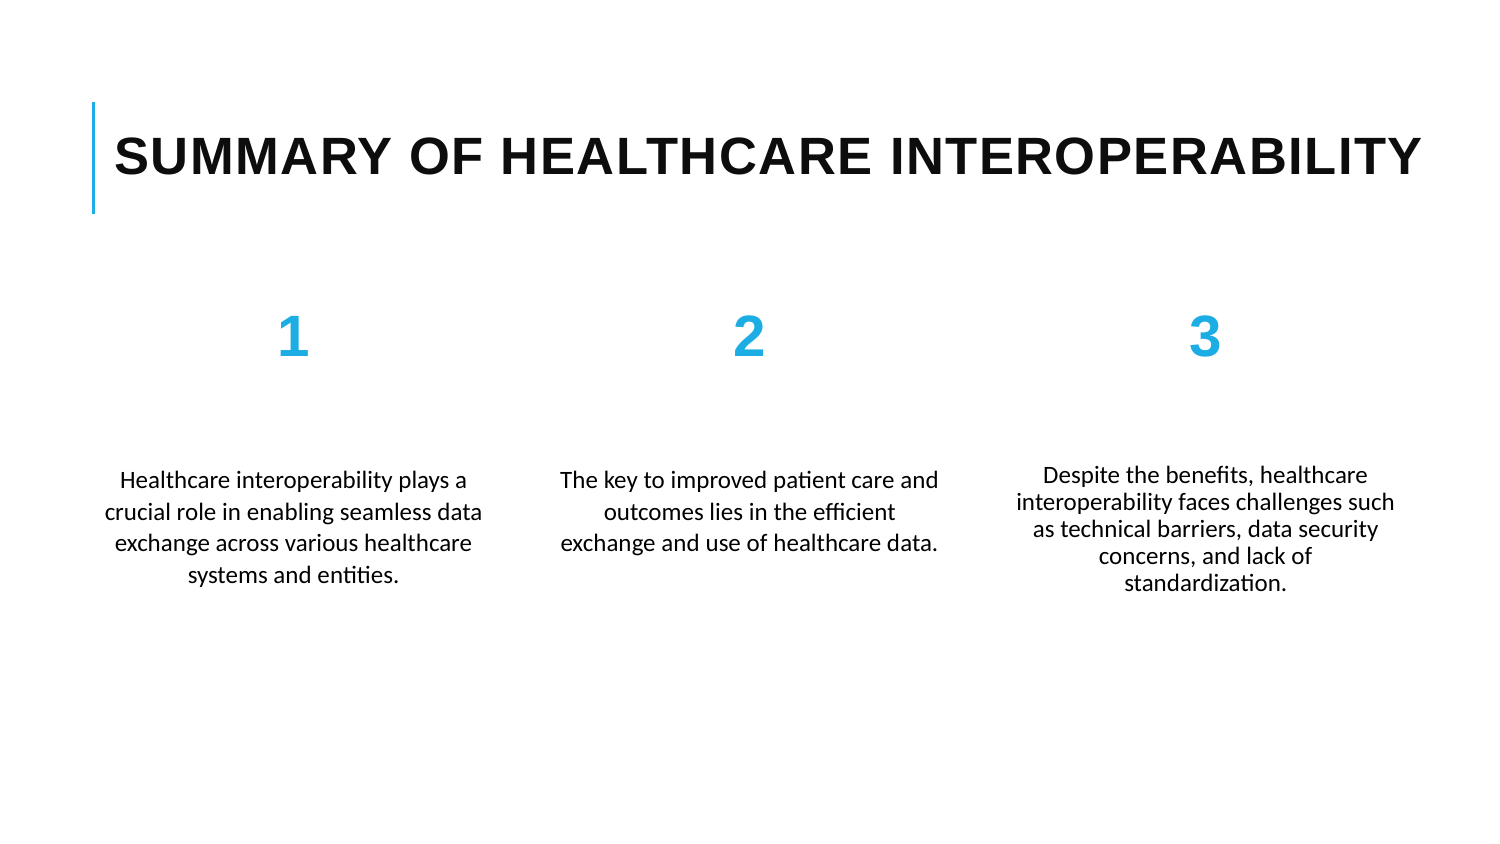

# Summary of Healthcare Interoperability
1
2
3
Healthcare interoperability plays a crucial role in enabling seamless data exchange across various healthcare systems and entities.
The key to improved patient care and outcomes lies in the efficient exchange and use of healthcare data.
Despite the benefits, healthcare interoperability faces challenges such as technical barriers, data security concerns, and lack of standardization.